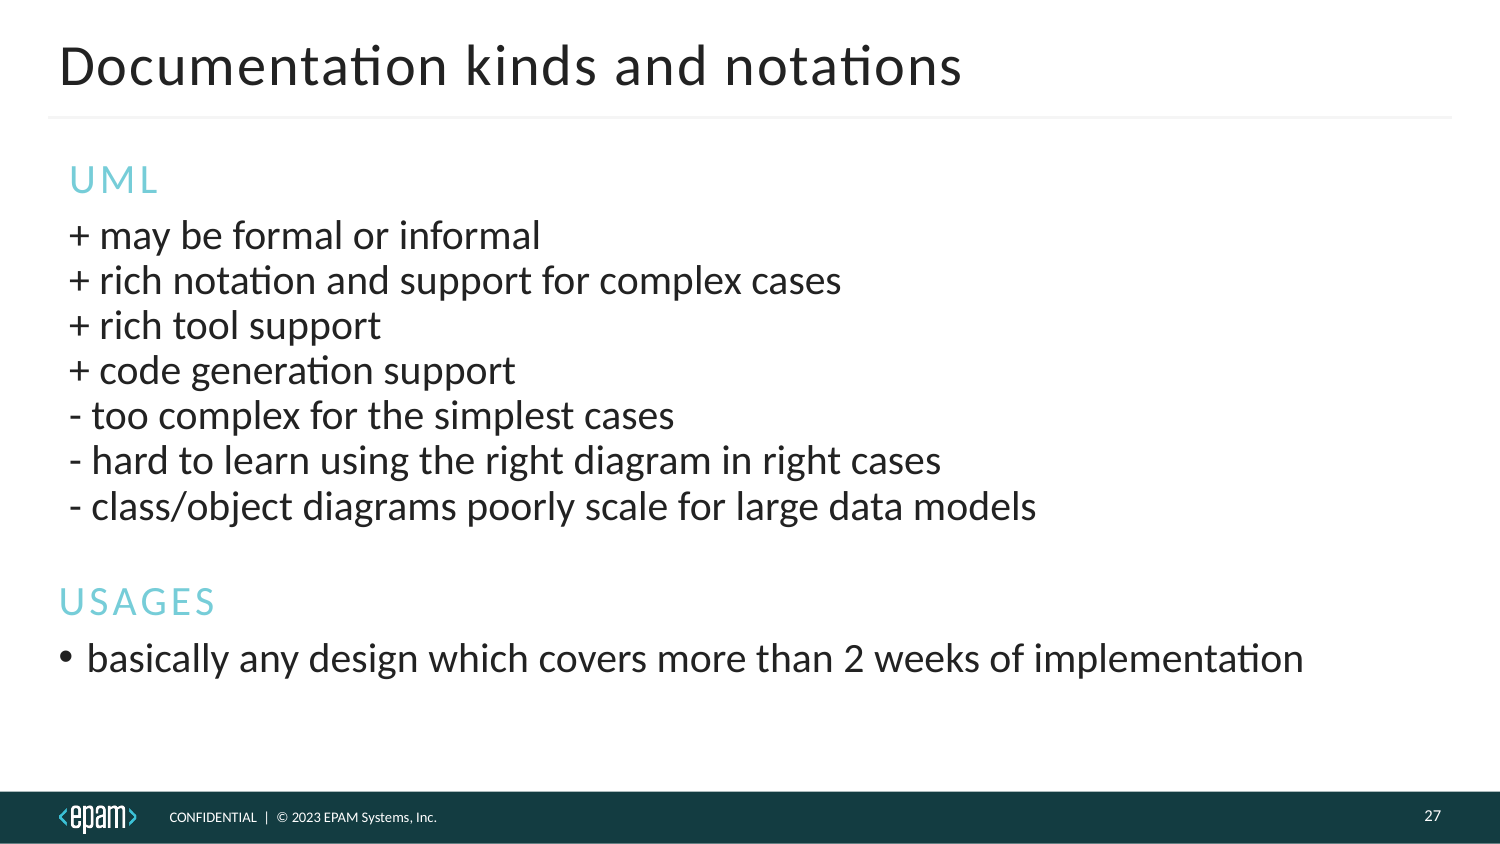

# Documentation kinds and notations
UML
+ may be formal or informal
+ rich notation and support for complex cases
+ rich tool support
+ code generation support
- too complex for the simplest cases
- hard to learn using the right diagram in right cases
- class/object diagrams poorly scale for large data models
USages
basically any design which covers more than 2 weeks of implementation
27